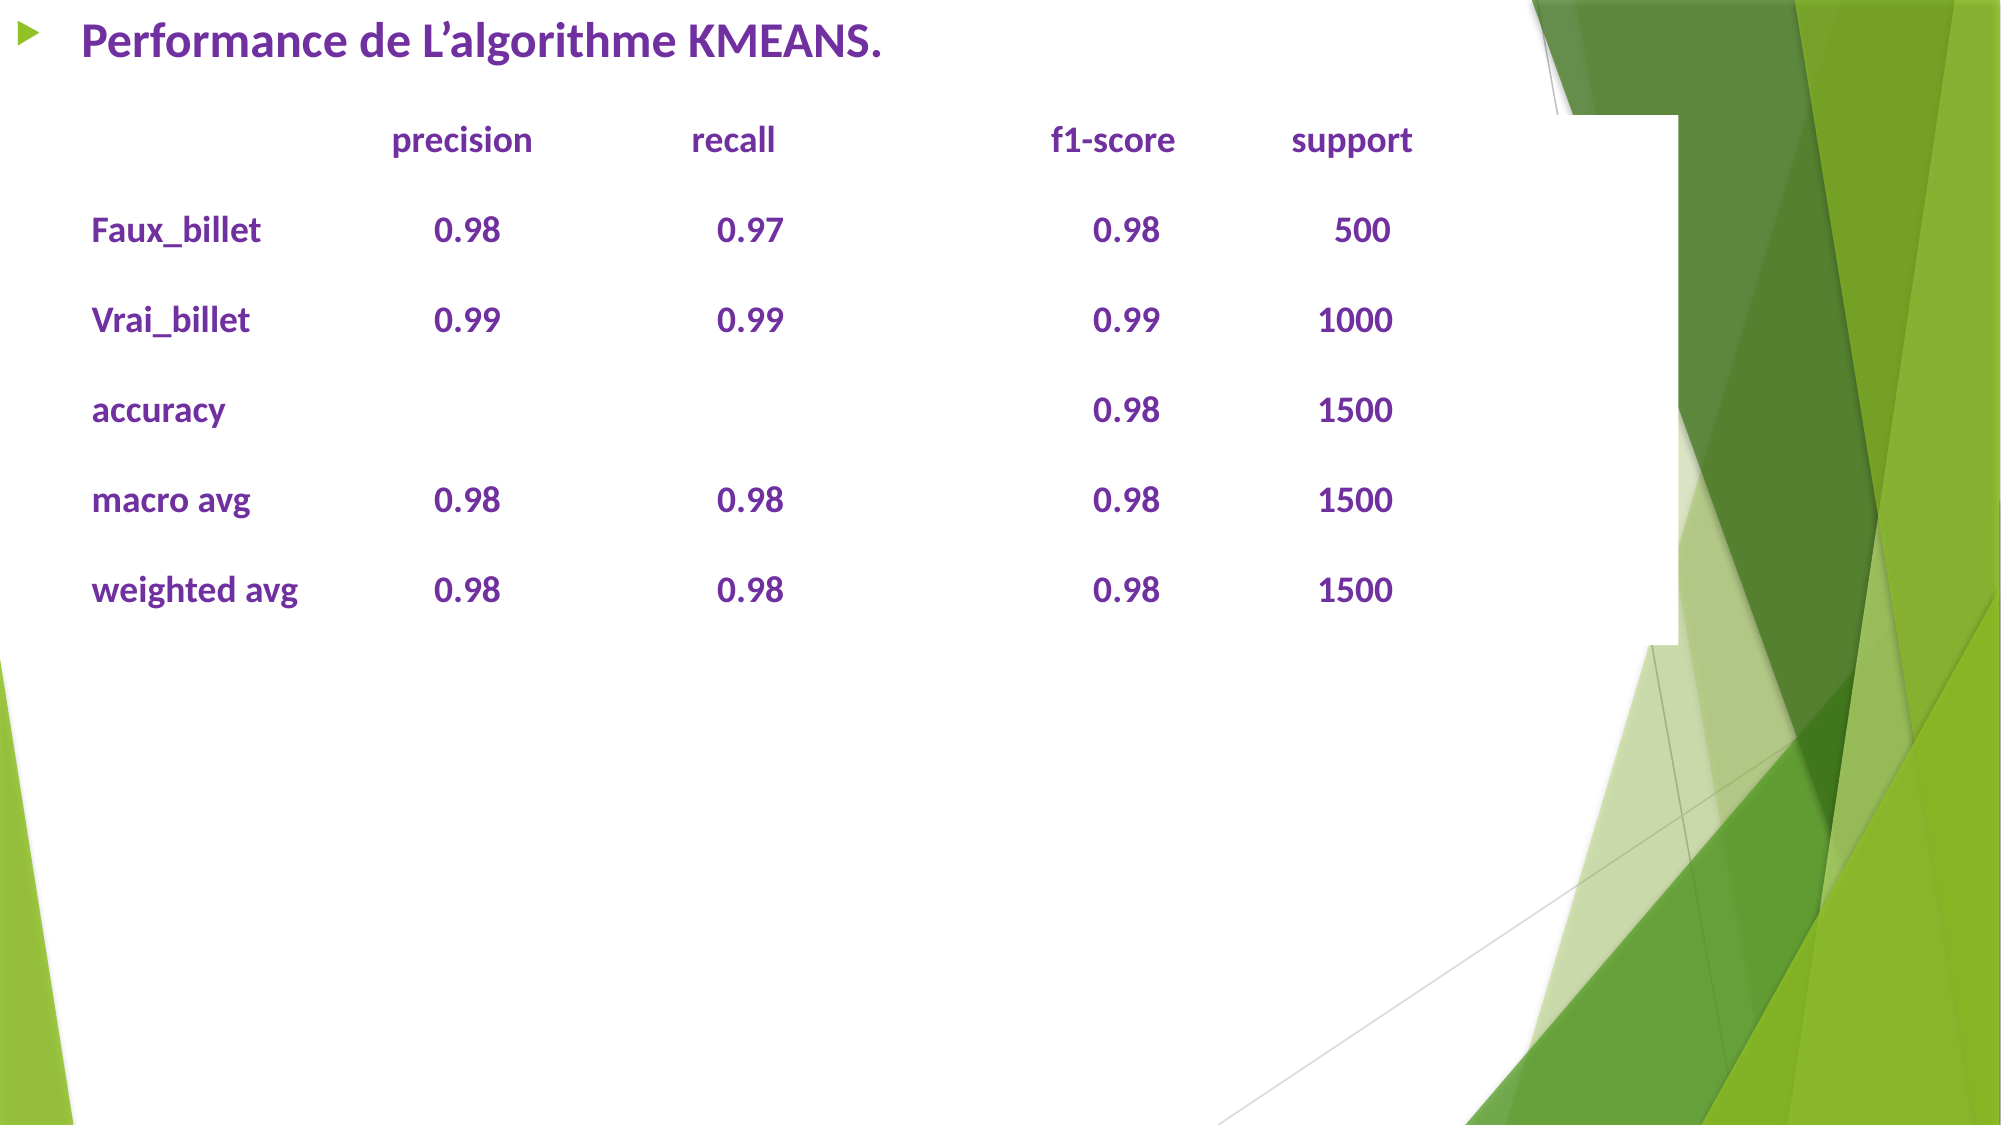

Performance de L’algorithme KMEANS.
                          		precision         	recall        	       f1-score         	support

Faux_billet          	     0.98            	   0.97          	            0.98             	     500

Vrai_billet          	     0.99            	   0.99          	            0.99             	   1000

accuracy                                                    			            0.98            	   1500

macro avg            	     0.98             	   0.98           	            0.98            	   1500

weighted avg         	     0.98             	   0.98           	            0.98              	   1500